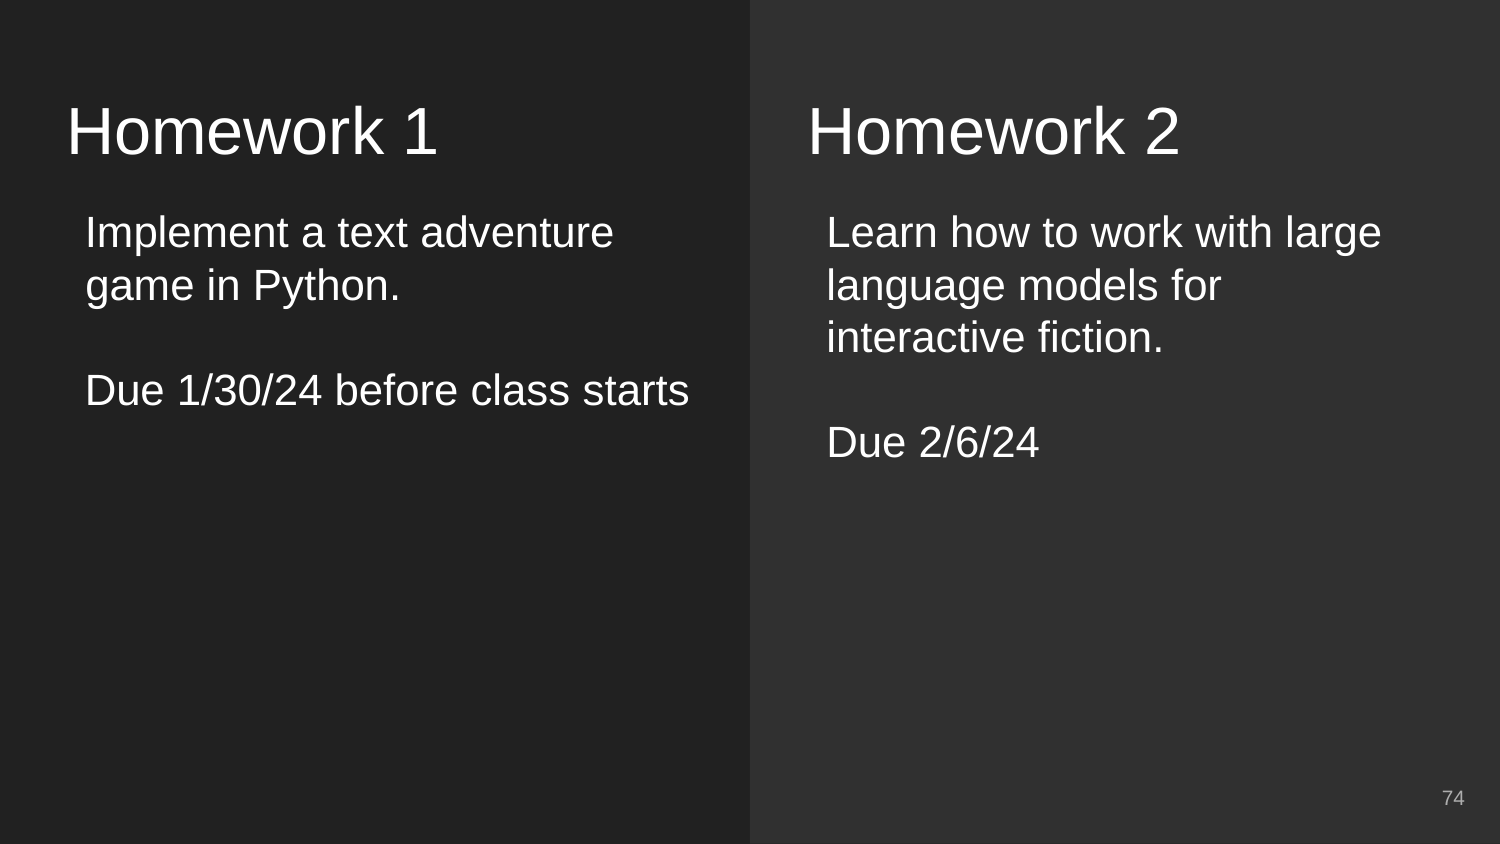

# Homework 1
Homework 2
Implement a text adventure game in Python.

Due 1/30/24 before class starts

Learn how to work with large language models for interactive fiction.

Due 2/6/24
74